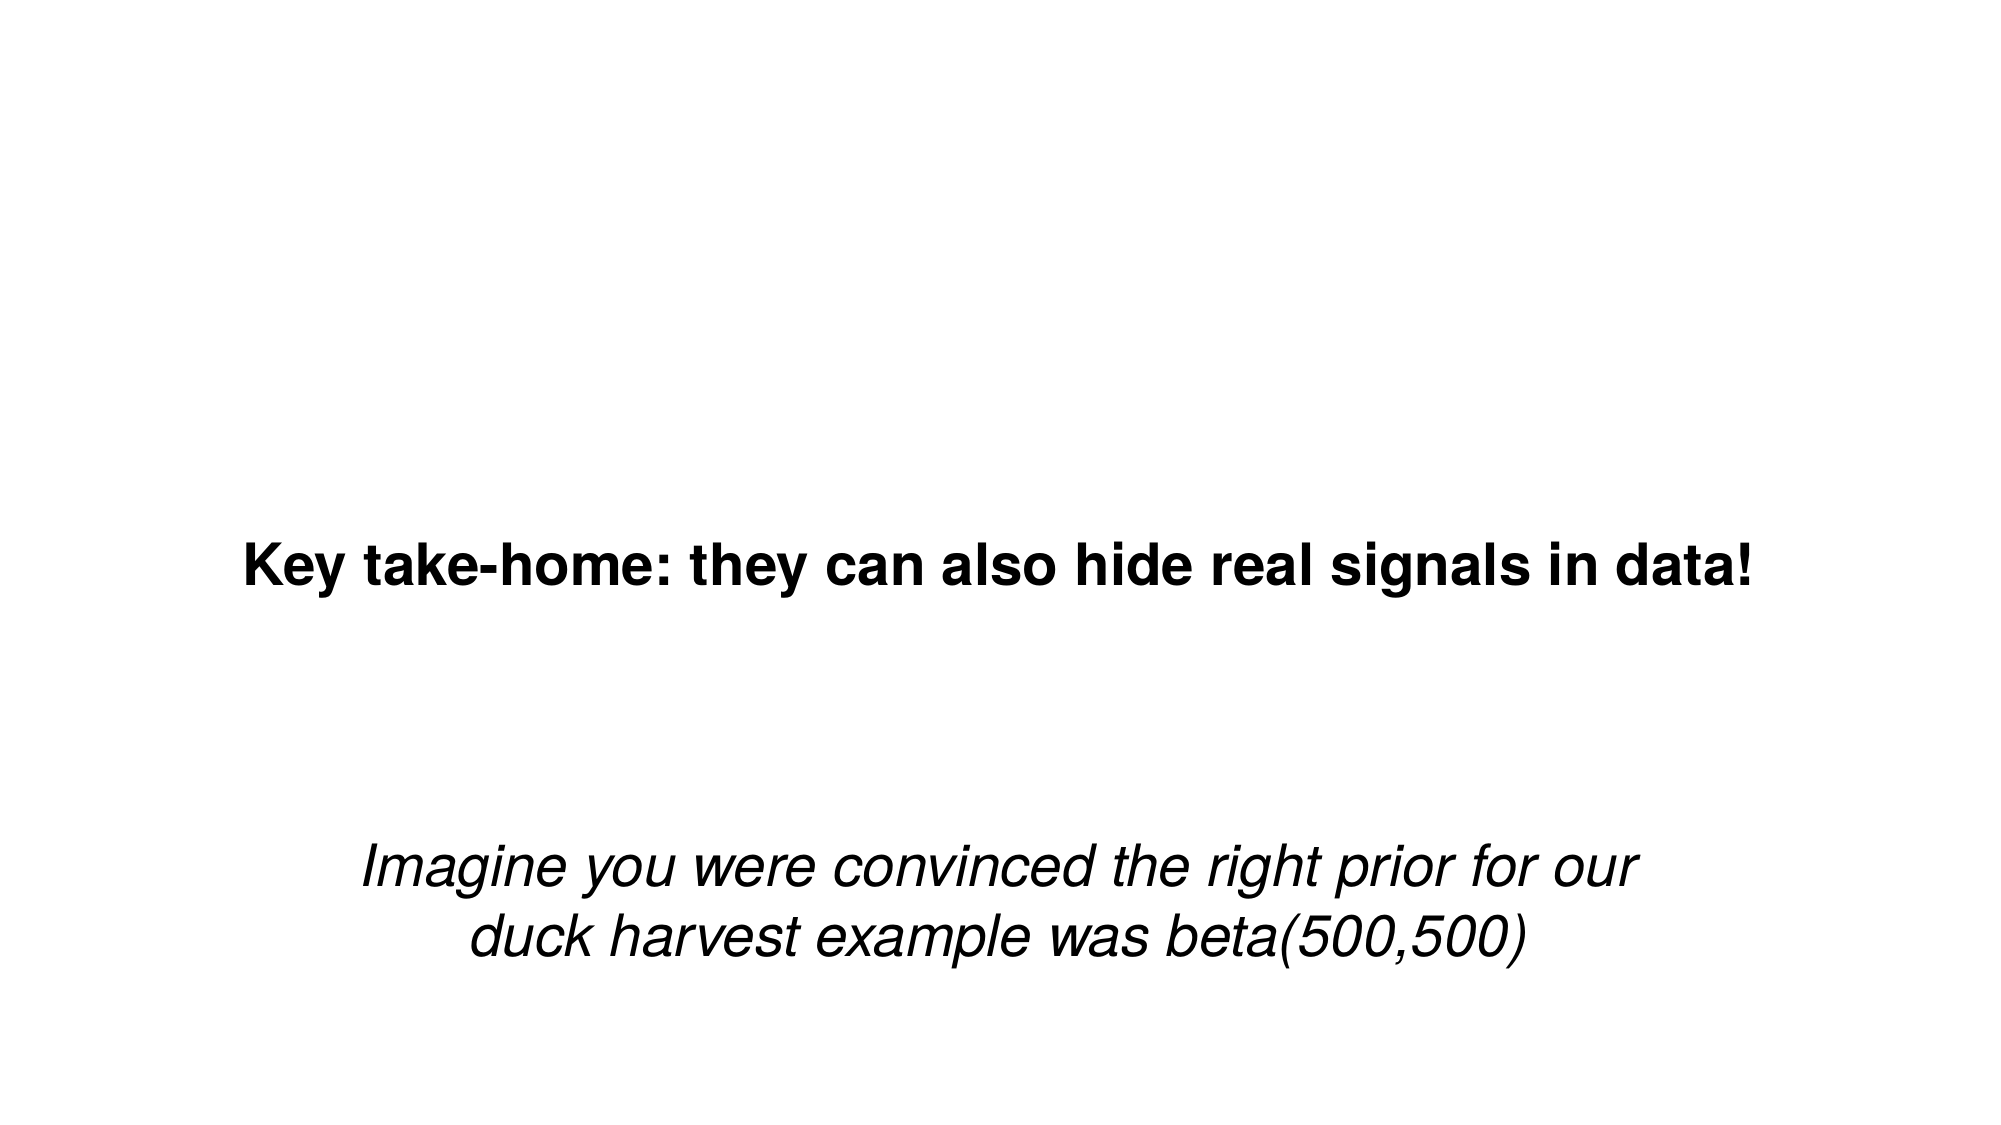

Key take-home: they can also hide real signals in data!
Imagine you were convinced the right prior for our duck harvest example was beta(500,500)